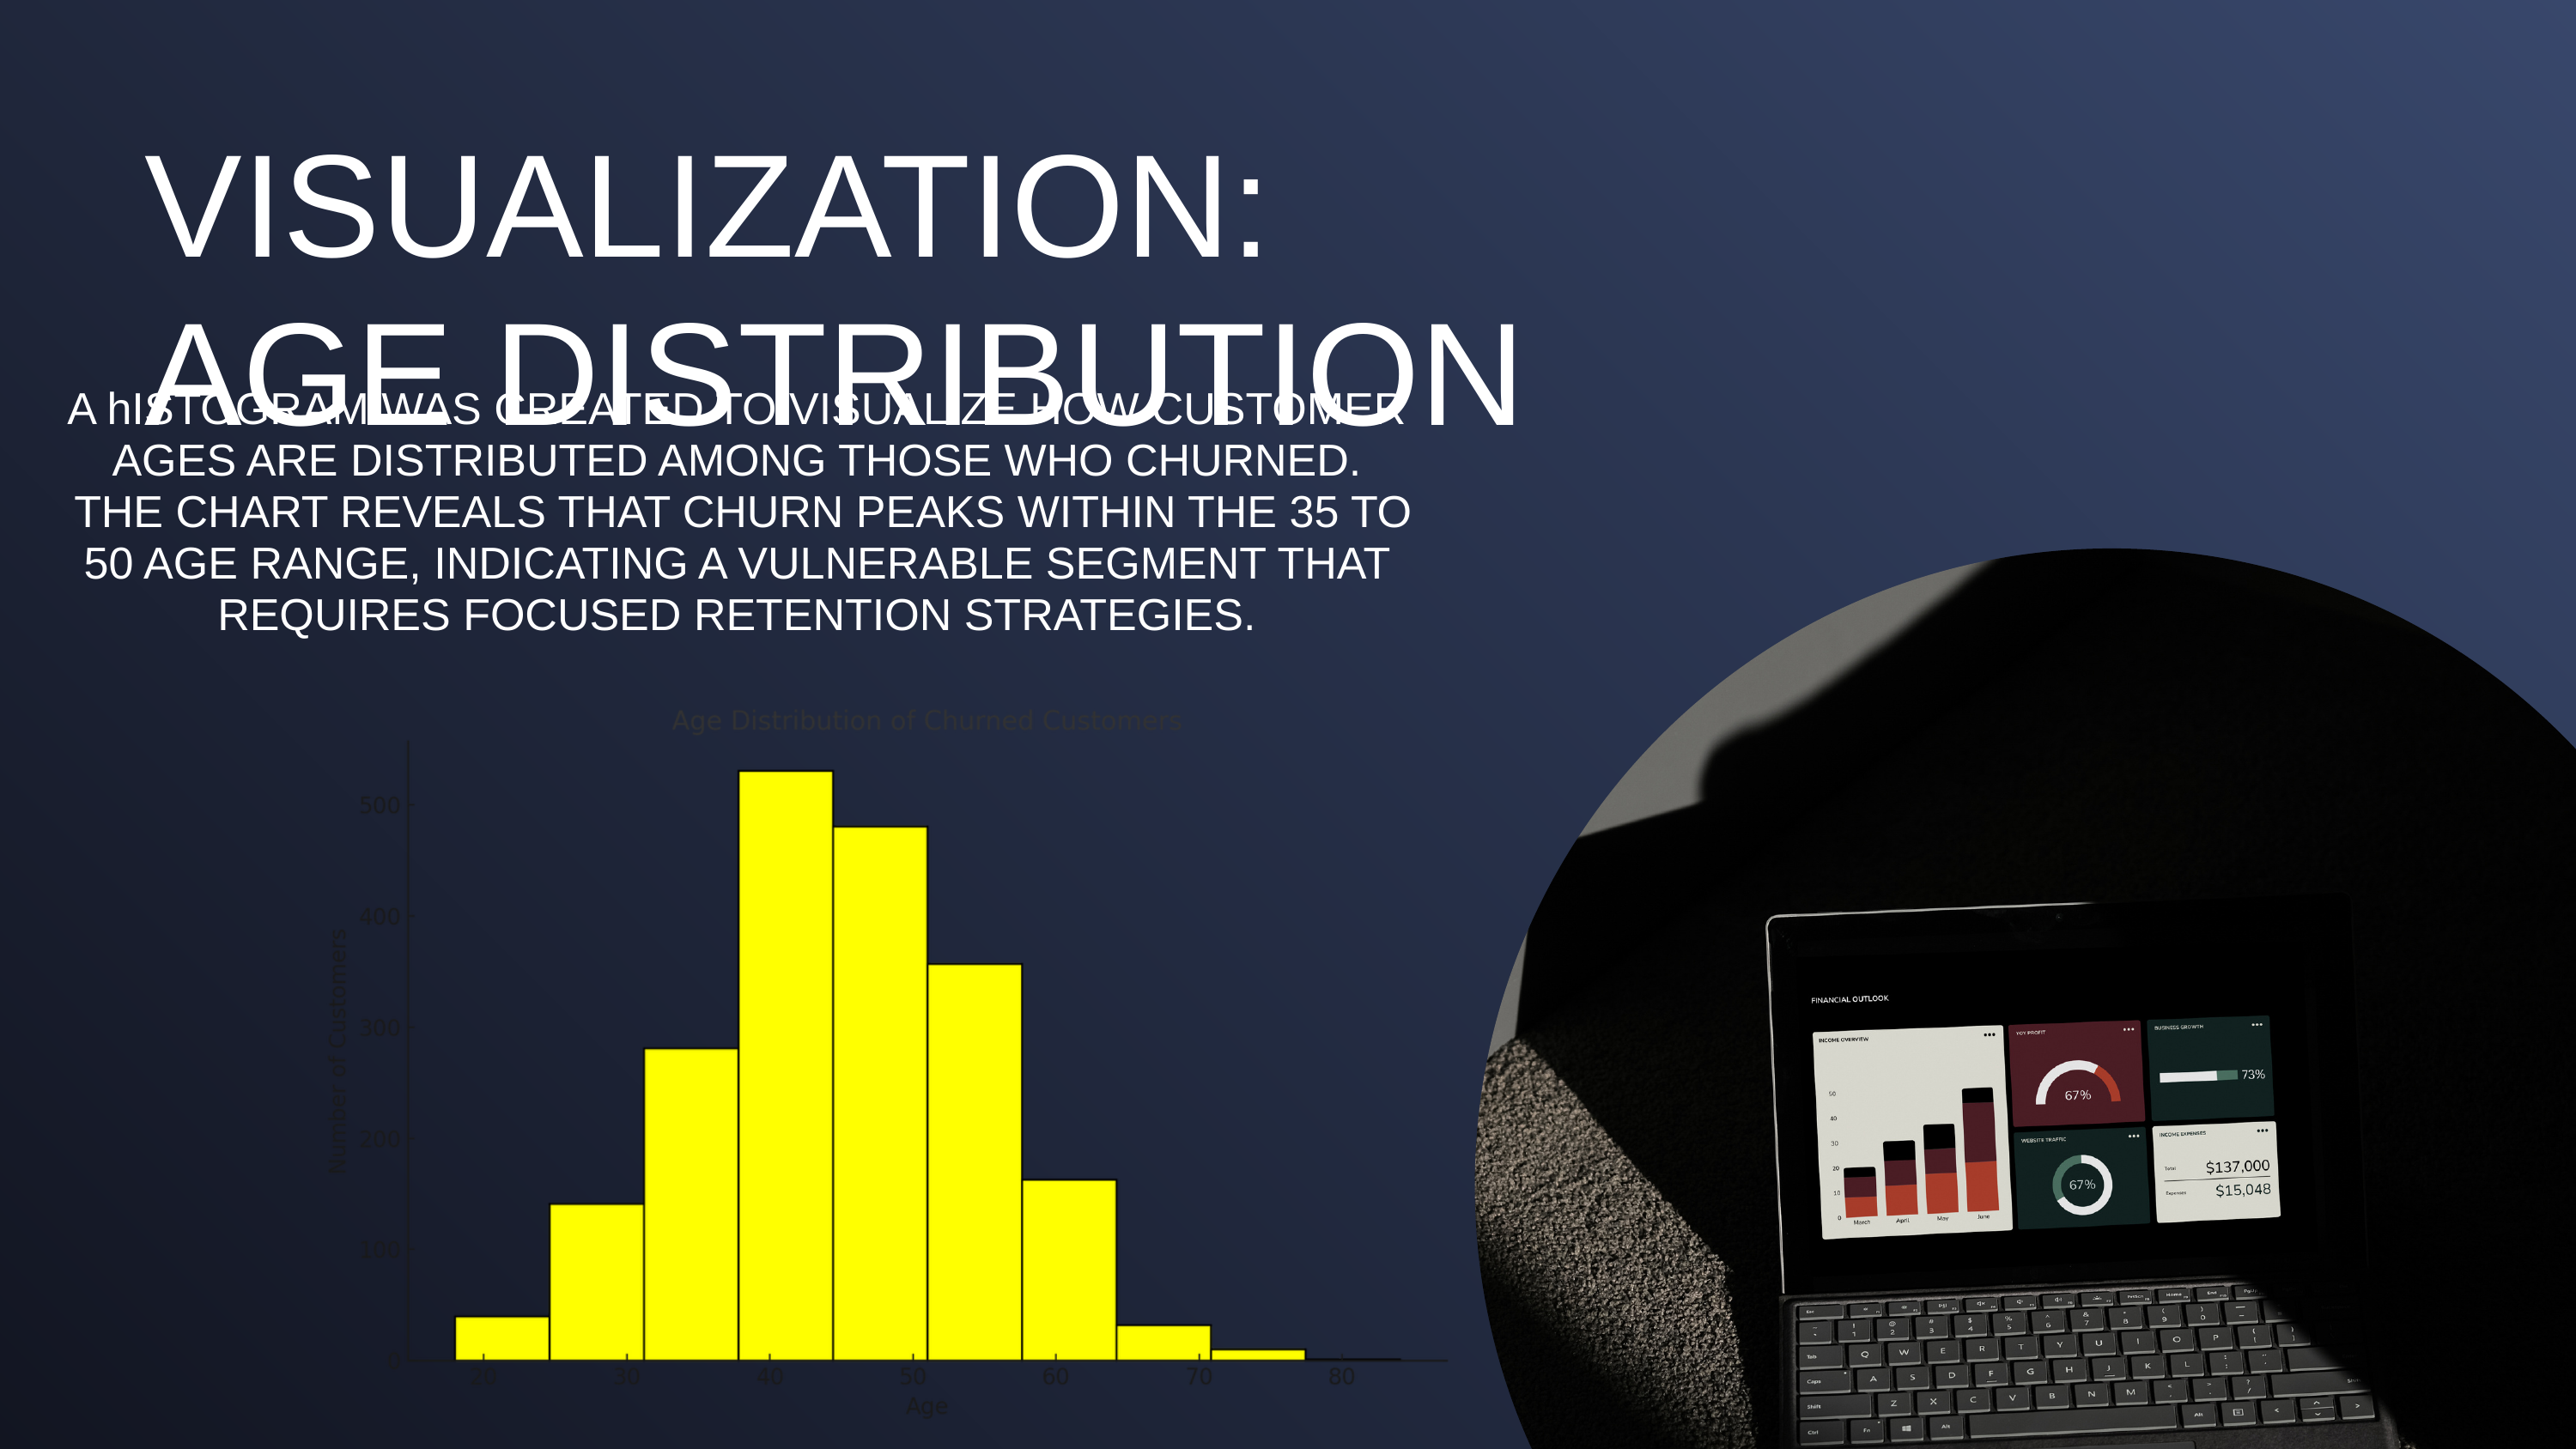

VISUALIZATION: AGE DISTRIBUTION

A hISTOGRAM WAS CREATED TO VISUALIZE HOW CUSTOMER AGES ARE DISTRIBUTED AMONG THOSE WHO CHURNED.
 THE CHART REVEALS THAT CHURN PEAKS WITHIN THE 35 TO 50 AGE RANGE, INDICATING A VULNERABLE SEGMENT THAT REQUIRES FOCUSED RETENTION STRATEGIES.